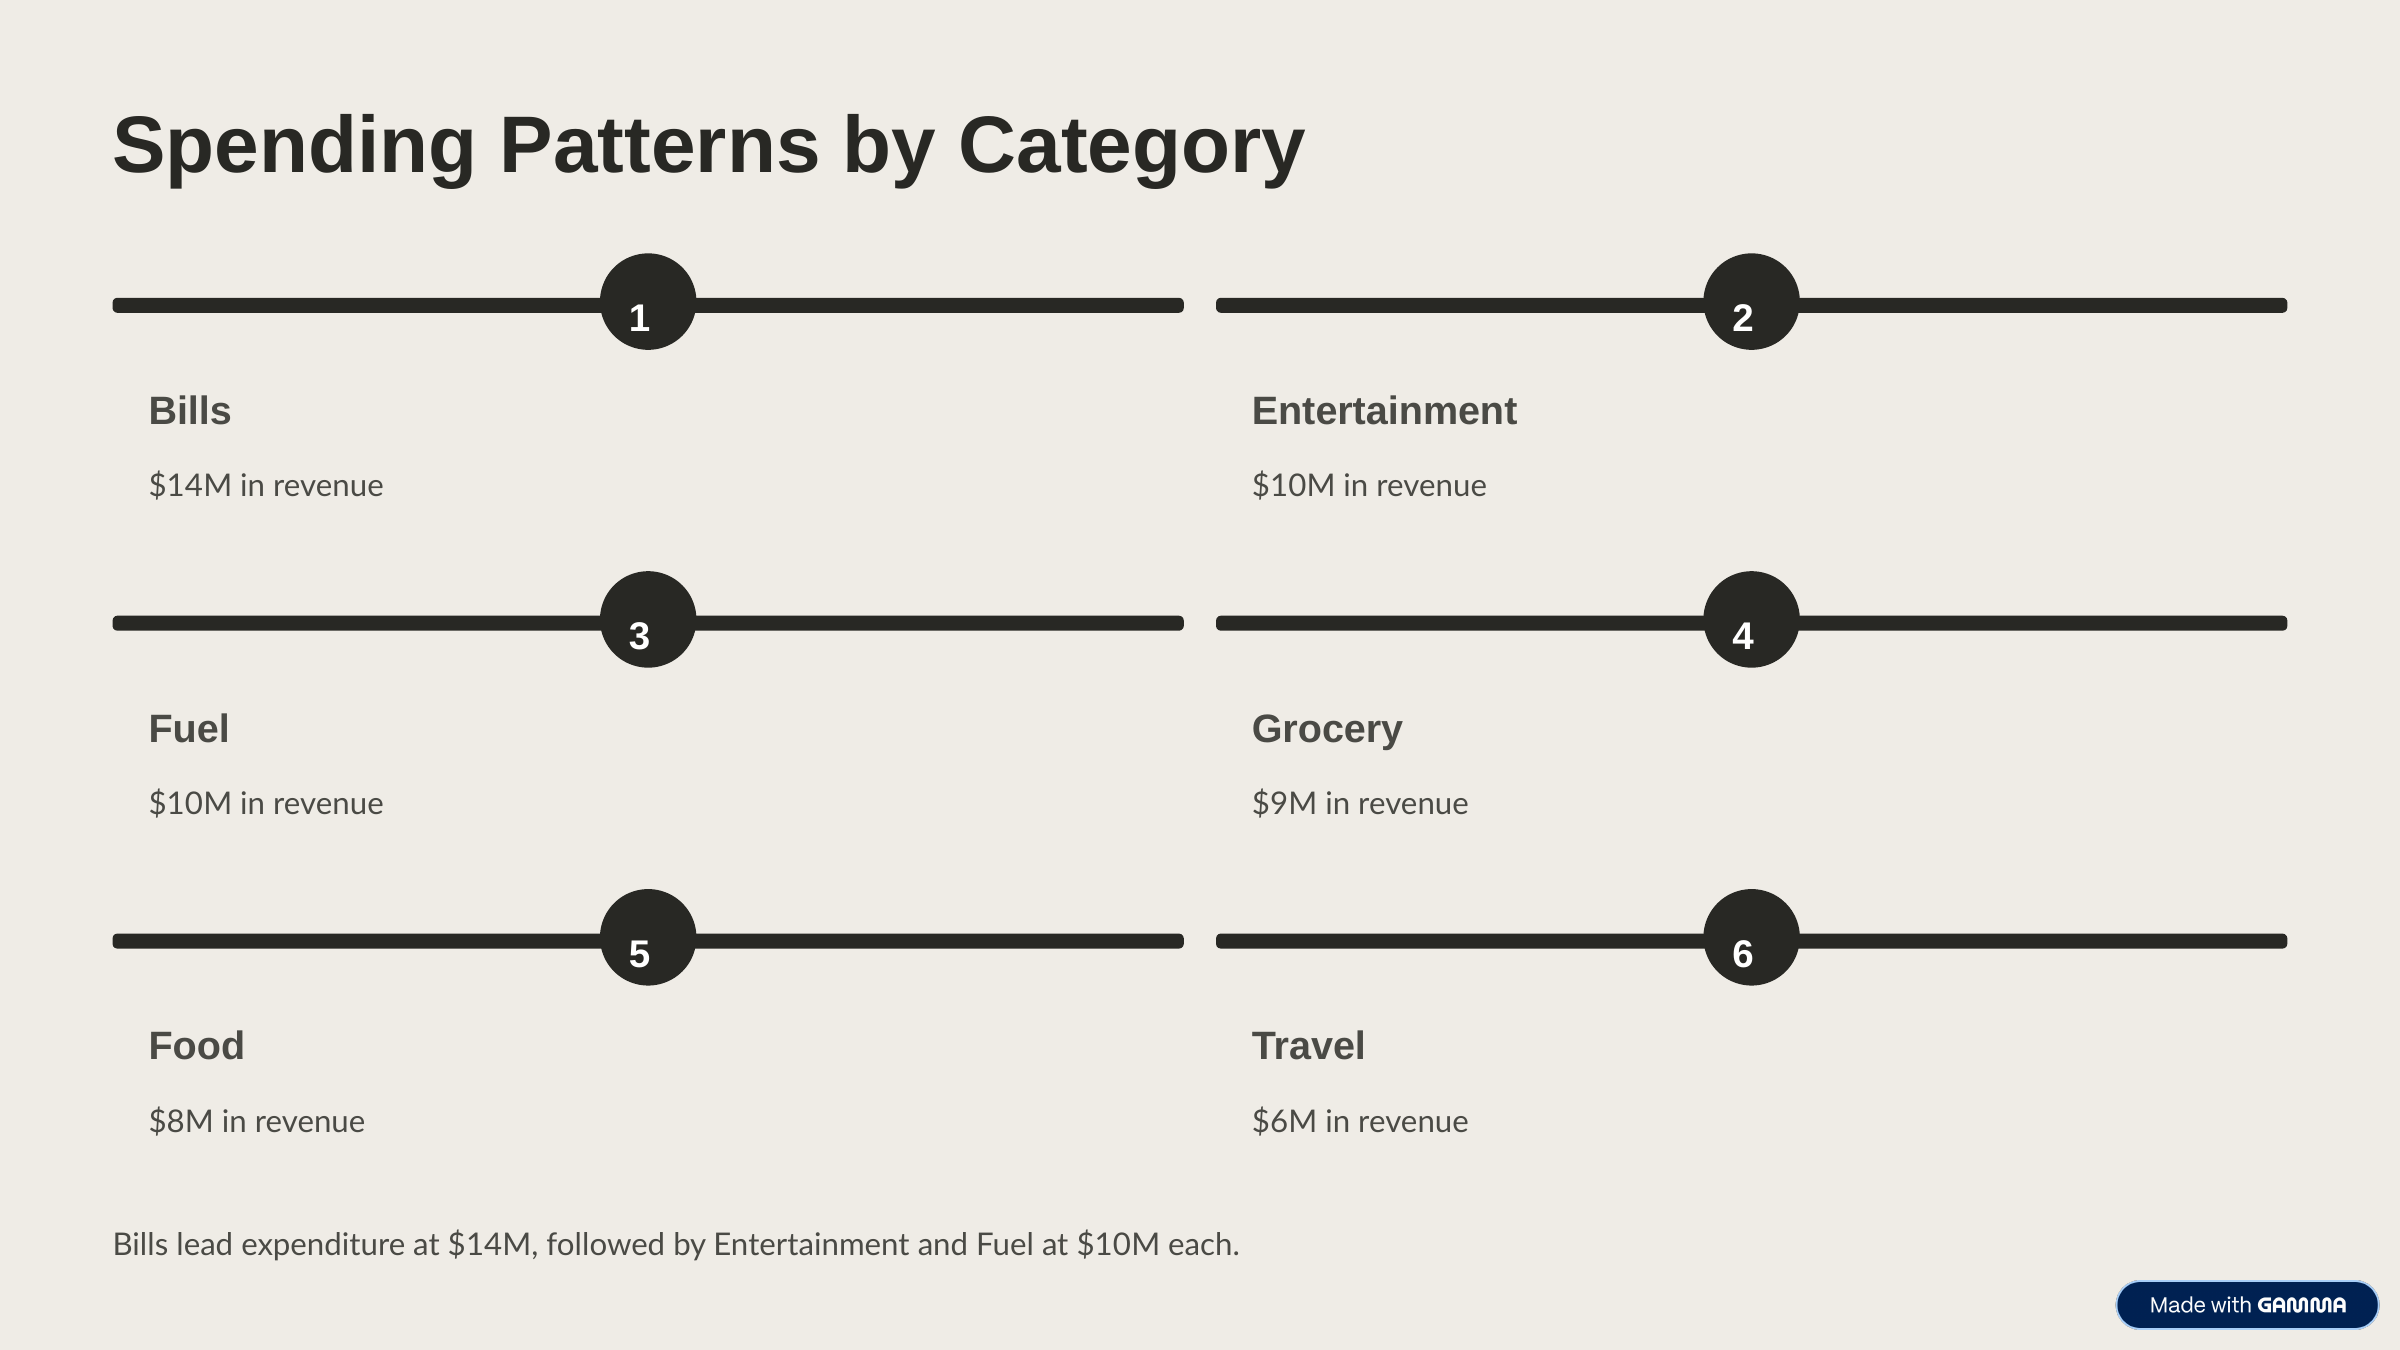

Spending Patterns by Category

1
2

Bills
Entertainment
$14M in revenue
$10M in revenue

3
4

Fuel
Grocery
$10M in revenue
$9M in revenue

5
6

Food
Travel
$8M in revenue
$6M in revenue
Bills lead expenditure at $14M, followed by Entertainment and Fuel at $10M each.